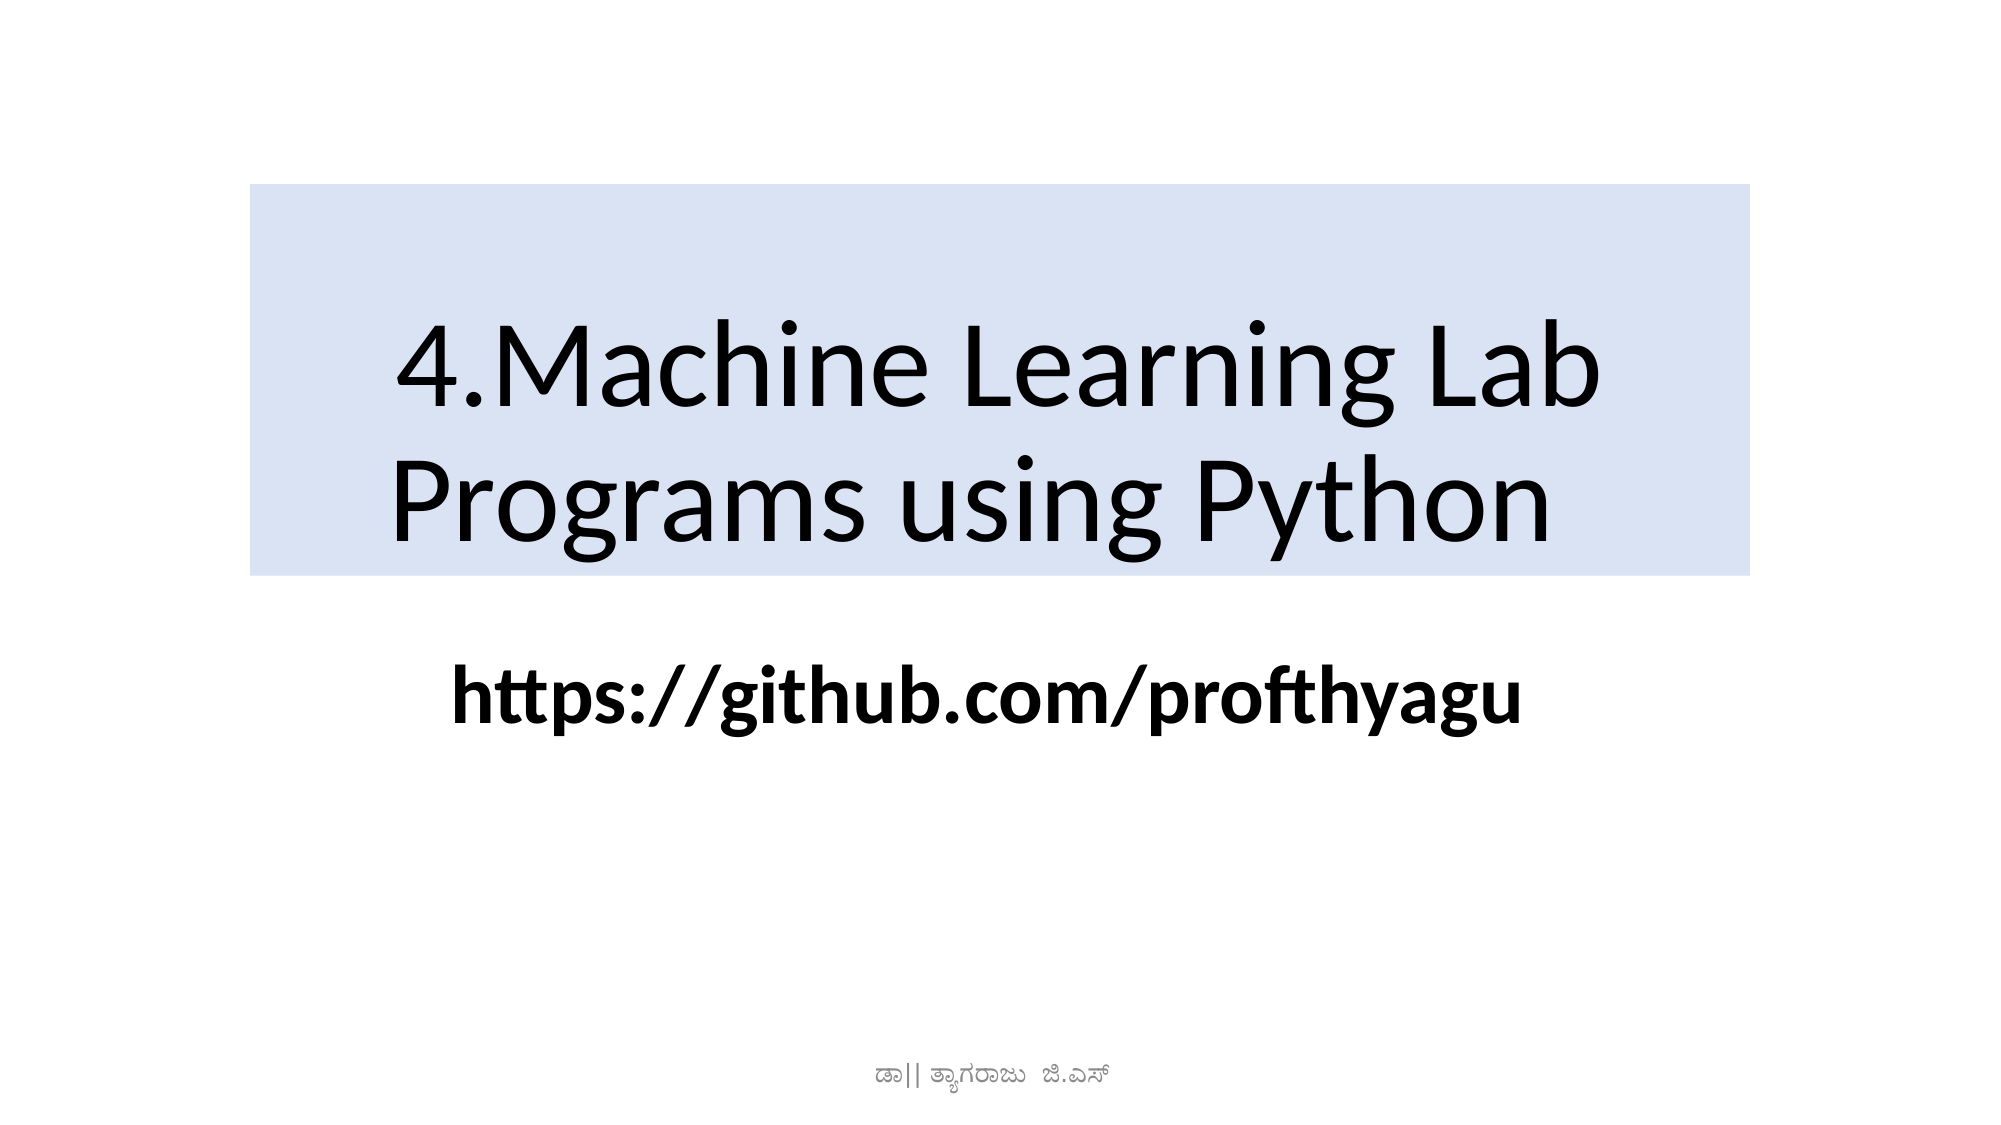

# 4.Machine Learning Lab Programs using Python
https://github.com/profthyagu
ಡಾ|| ತ್ಯಾಗರಾಜು  ಜಿ.ಎಸ್